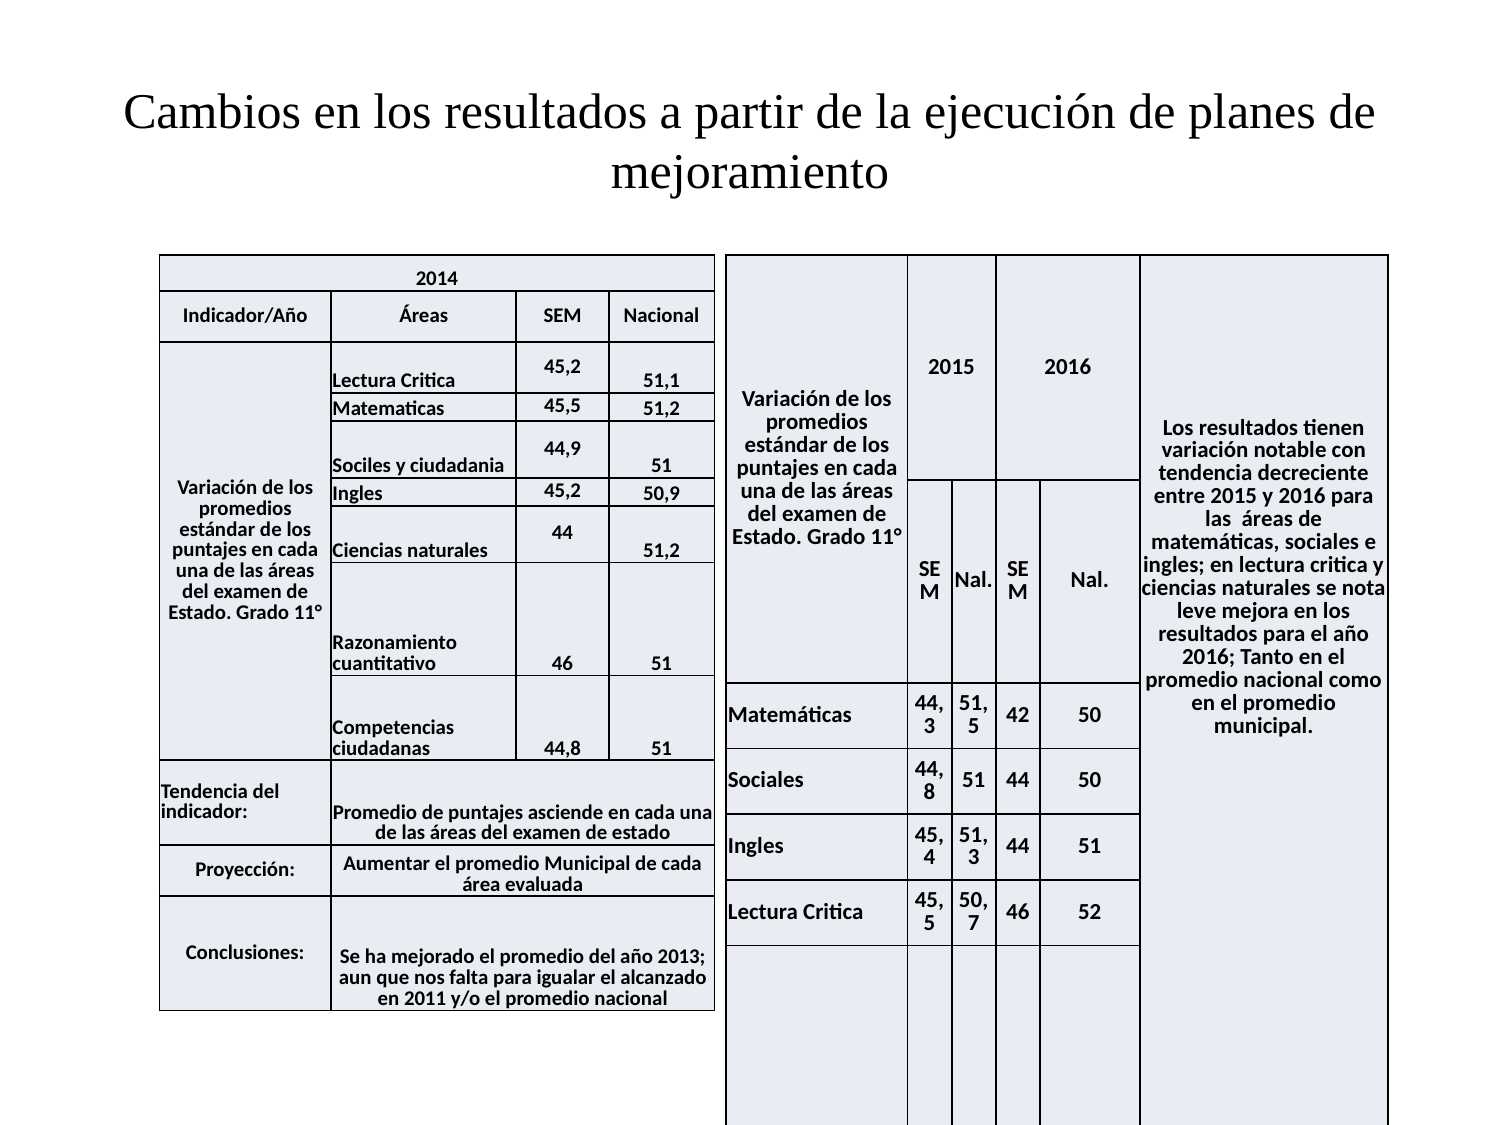

# Cambios en los resultados a partir de la ejecución de planes de mejoramiento
| 2014 |  |  |  |
| --- | --- | --- | --- |
| Indicador/Año | Áreas | SEM | Nacional |
| Variación de los promedios estándar de los puntajes en cada una de las áreas del examen de Estado. Grado 11° | Lectura Critica | 45,2 | 51,1 |
|  | Matematicas | 45,5 | 51,2 |
|  | Sociles y ciudadania | 44,9 | 51 |
|  | Ingles | 45,2 | 50,9 |
|  | Ciencias naturales | 44 | 51,2 |
|  | Razonamiento cuantitativo | 46 | 51 |
|  | Competencias ciudadanas | 44,8 | 51 |
| Tendencia del indicador: | Promedio de puntajes asciende en cada una de las áreas del examen de estado |  |  |
| Proyección: | Aumentar el promedio Municipal de cada área evaluada |  |  |
| Conclusiones: | Se ha mejorado el promedio del año 2013; aun que nos falta para igualar el alcanzado en 2011 y/o el promedio nacional |  |  |
| Variación de los promedios estándar de los puntajes en cada una de las áreas del examen de Estado. Grado 11° | 2015 |  | 2016 |  | Los resultados tienen variación notable con tendencia decreciente entre 2015 y 2016 para las áreas de matemáticas, sociales e ingles; en lectura critica y ciencias naturales se nota leve mejora en los resultados para el año 2016; Tanto en el promedio nacional como en el promedio municipal. |
| --- | --- | --- | --- | --- | --- |
|  | SEM | Nal. | SEM | Nal. |  |
| Matemáticas | 44,3 | 51,5 | 42 | 50 |  |
| Sociales | 44,8 | 51 | 44 | 50 |  |
| Ingles | 45,4 | 51,3 | 44 | 51 |  |
| Lectura Critica | 45,5 | 50,7 | 46 | 52 |  |
| Ciencias naturales | 44,7 | 51,3 | 46 | 52 |  |